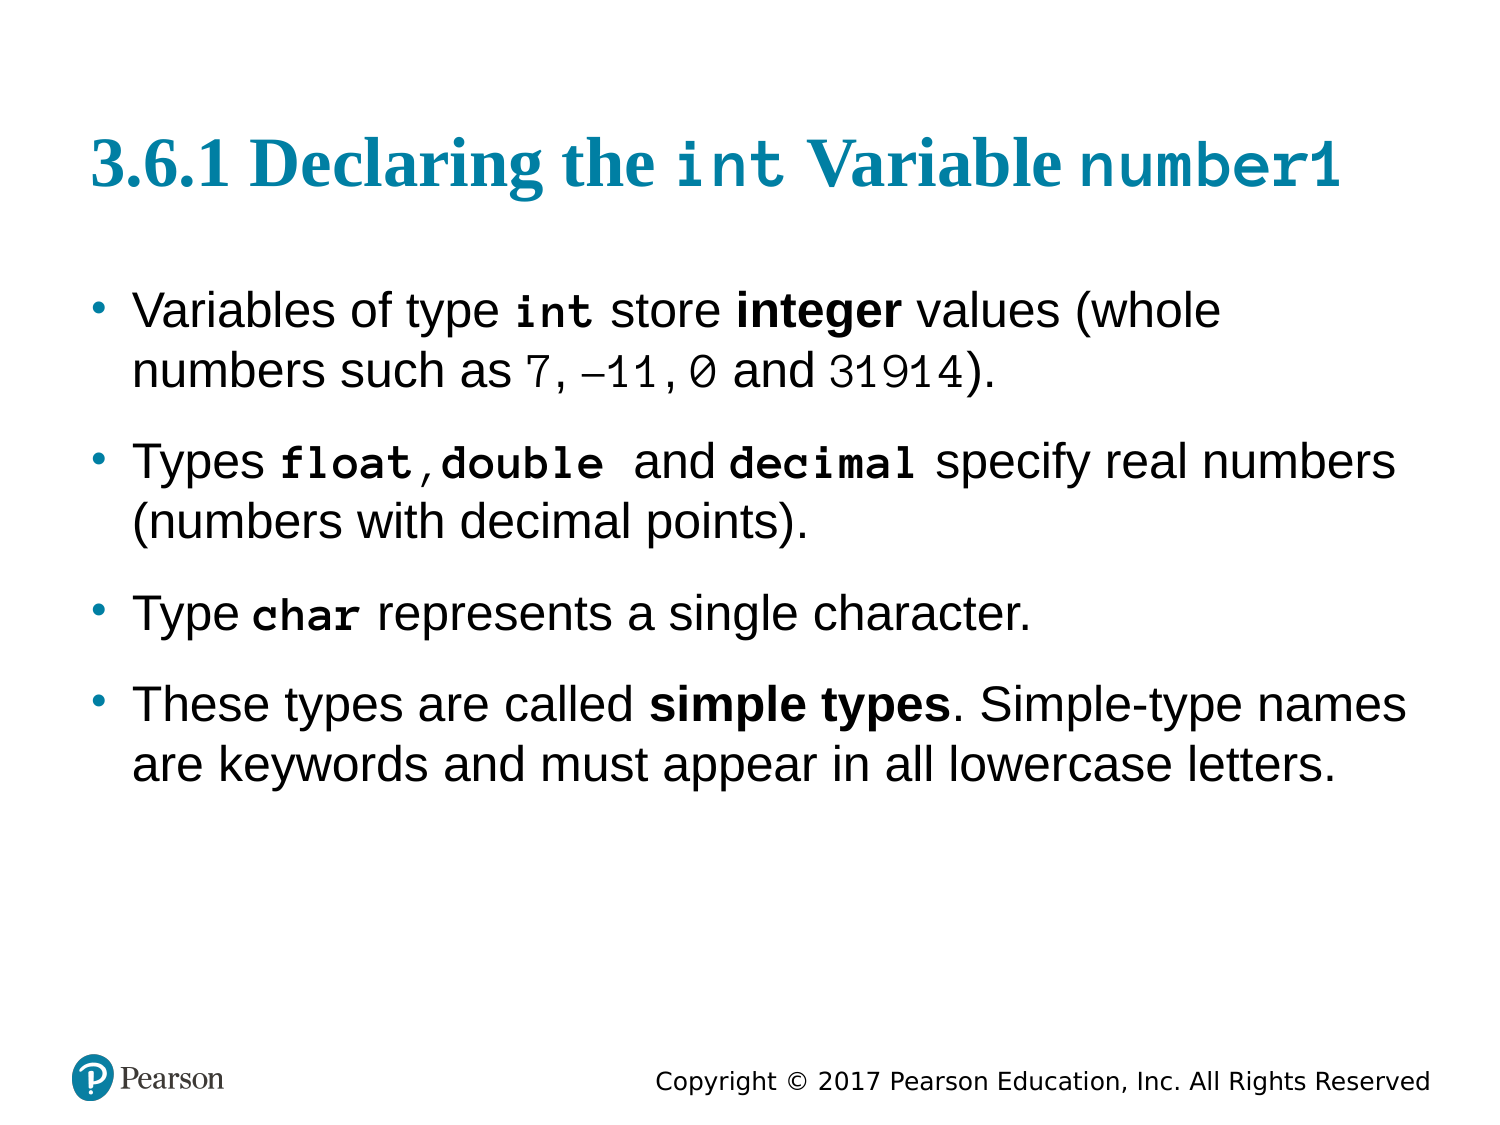

# 3.6.1 Declaring the int Variable number1
Variables of type int store integer values (whole numbers such as 7, –11, 0 and 31914).
Types float,double and decimal specify real numbers (numbers with decimal points).
Type char represents a single character.
These types are called simple types. Simple-type names are keywords and must appear in all lowercase letters.